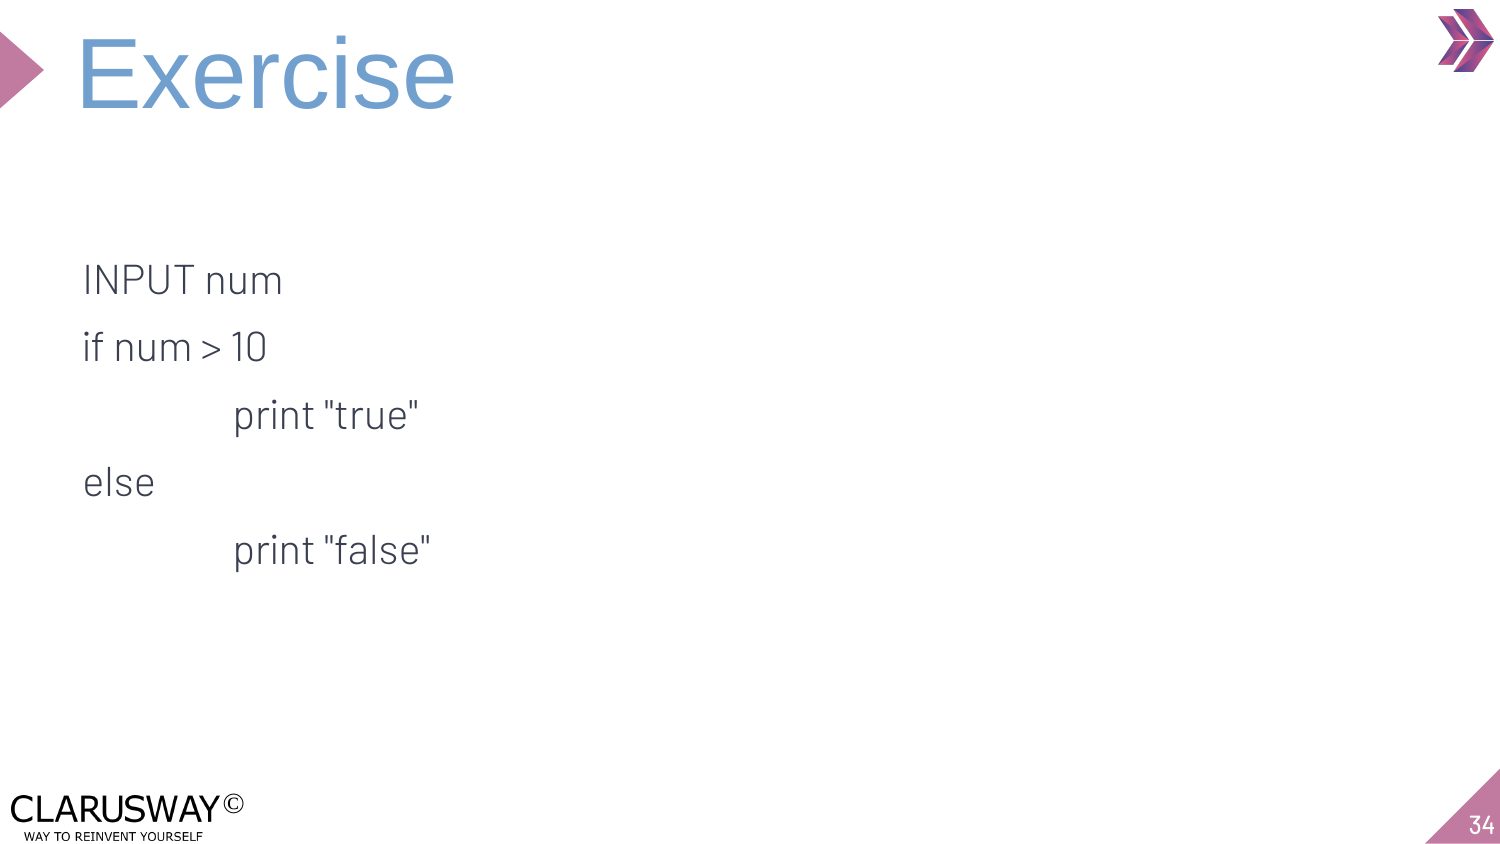

# Exercise
INPUT num
if num > 10
	print "true"
else
	print "false"

34